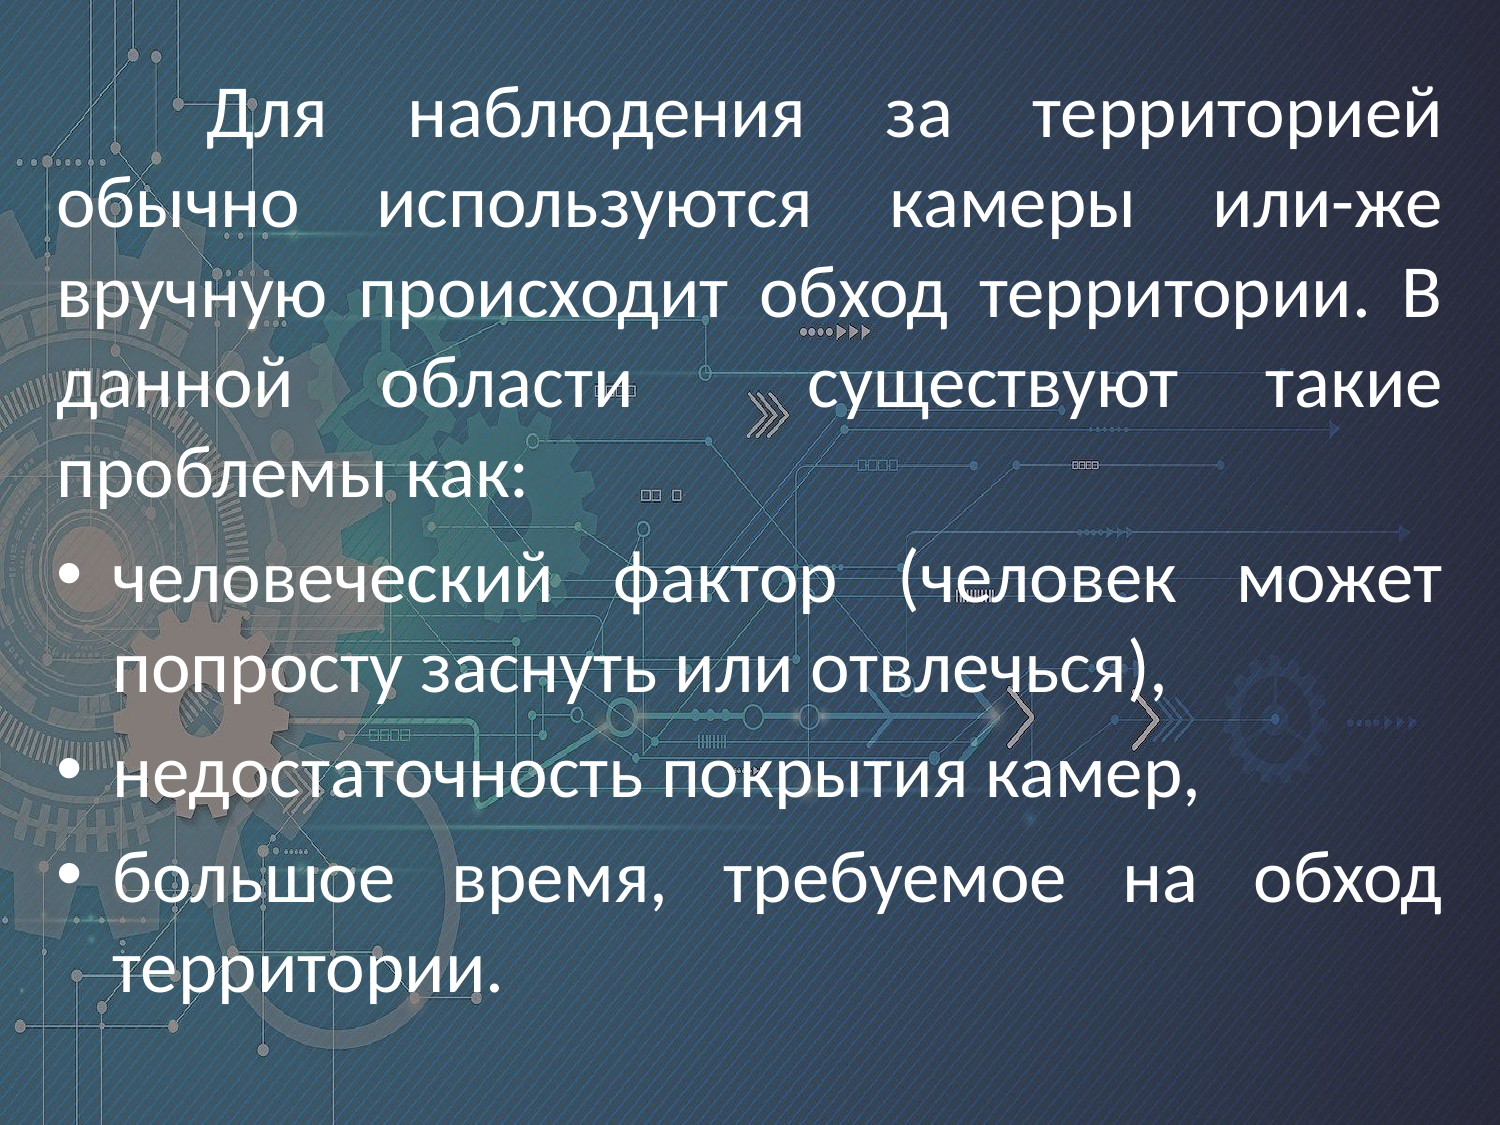

Для наблюдения за территорией обычно используются камеры или-же вручную происходит обход территории. В данной области  существуют такие проблемы как:
человеческий фактор (человек может попросту заснуть или отвлечься),
недостаточность покрытия камер,
большое время, требуемое на обход территории.